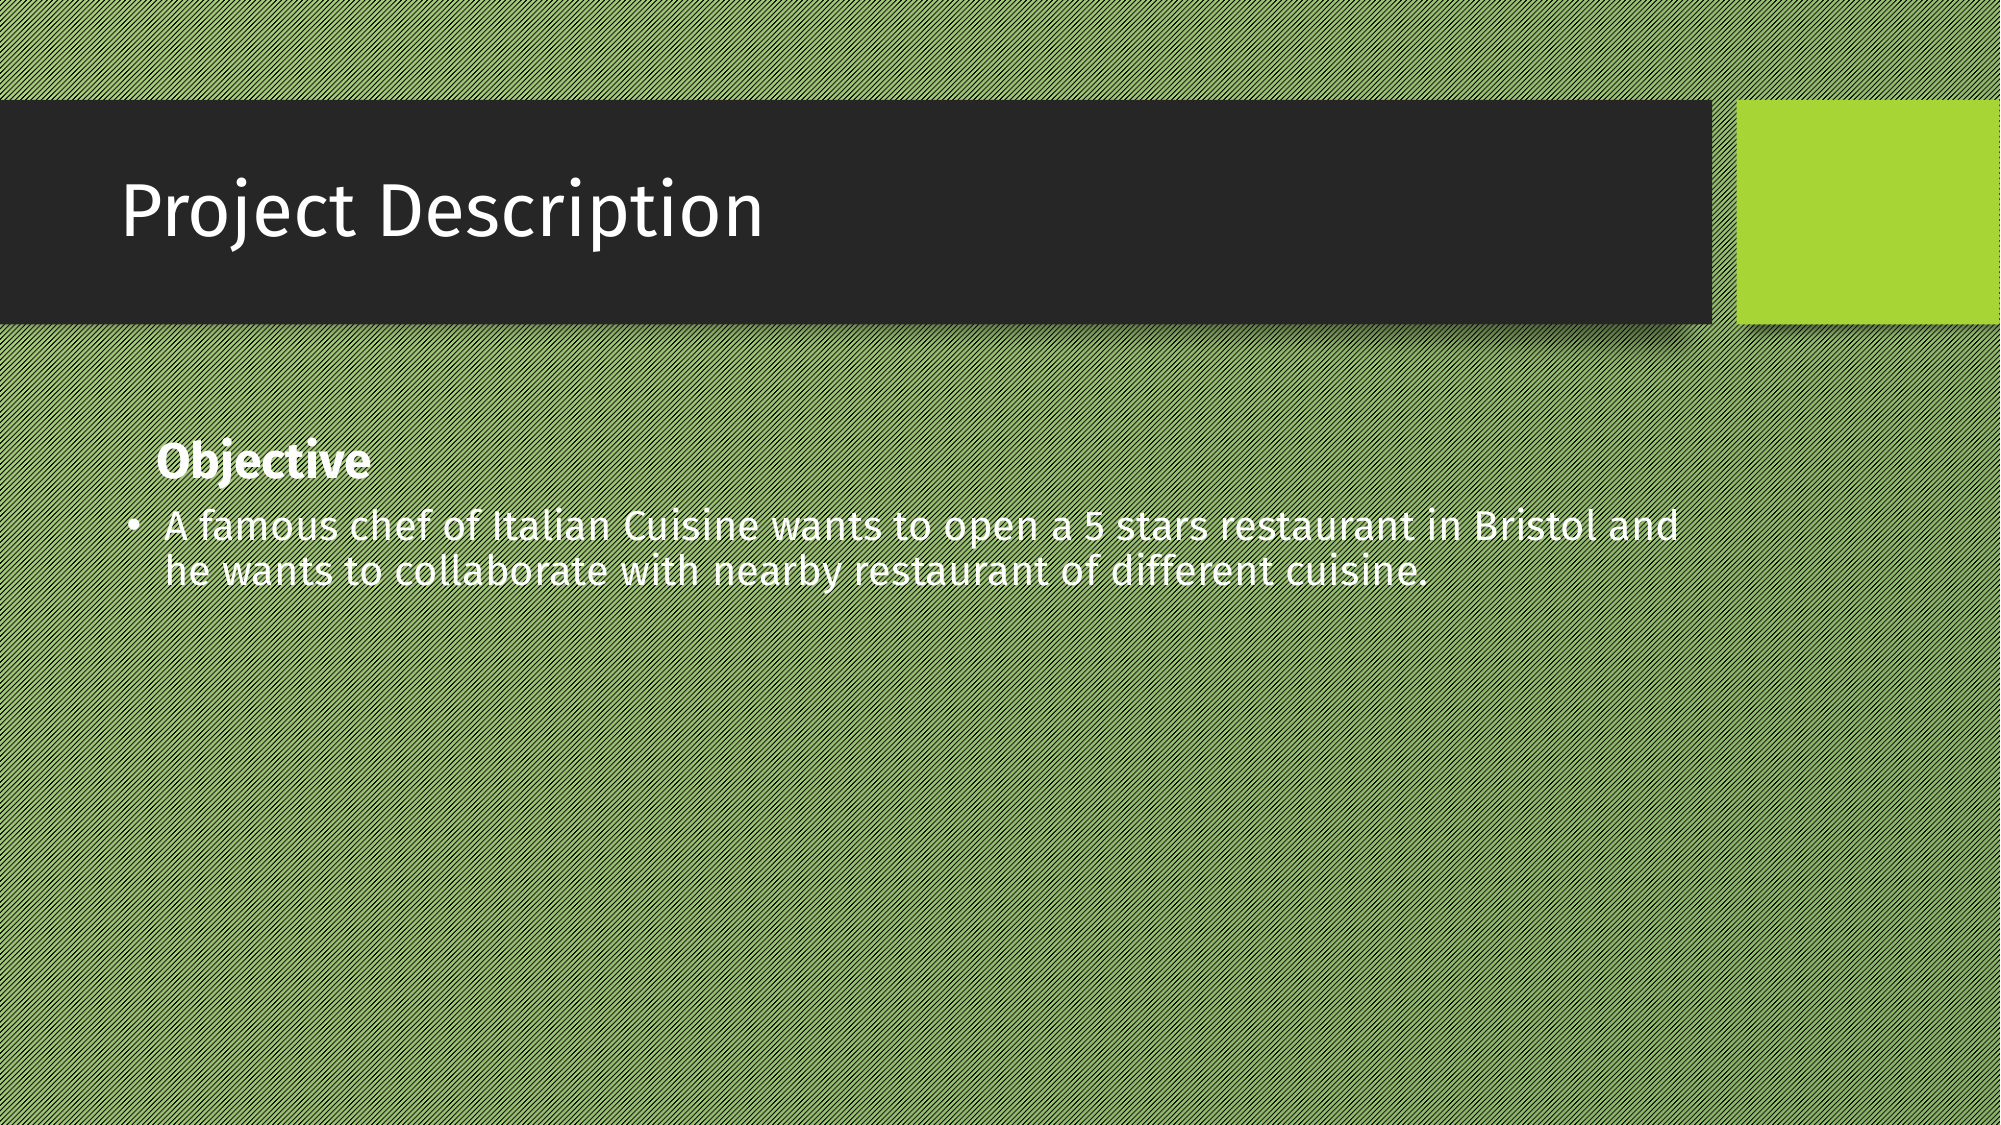

# Project Description
Objective
A famous chef of Italian Cuisine wants to open a 5 stars restaurant in Bristol and he wants to collaborate with nearby restaurant of different cuisine.